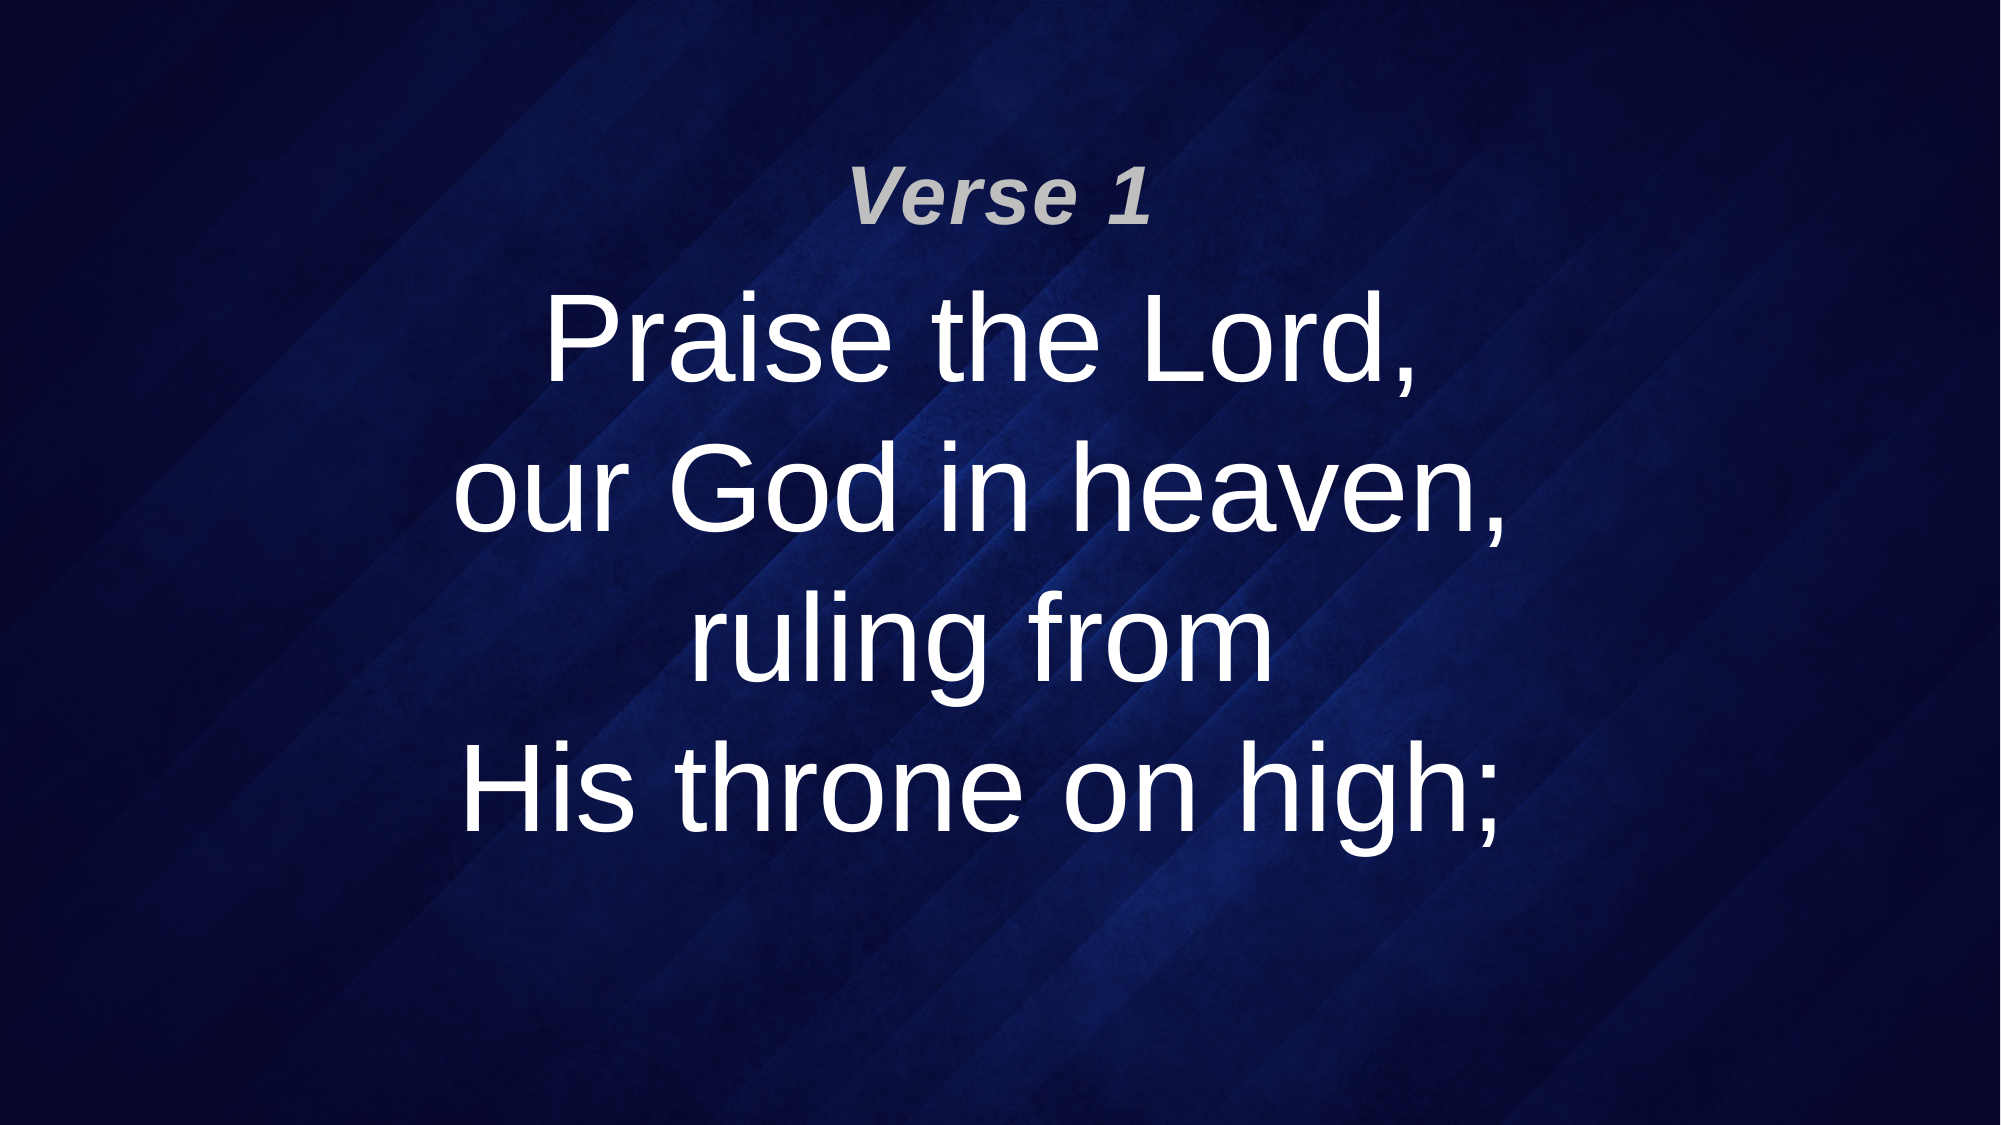

Verse 1
# Praise the Lord, our God in heaven, ruling from His throne on high;